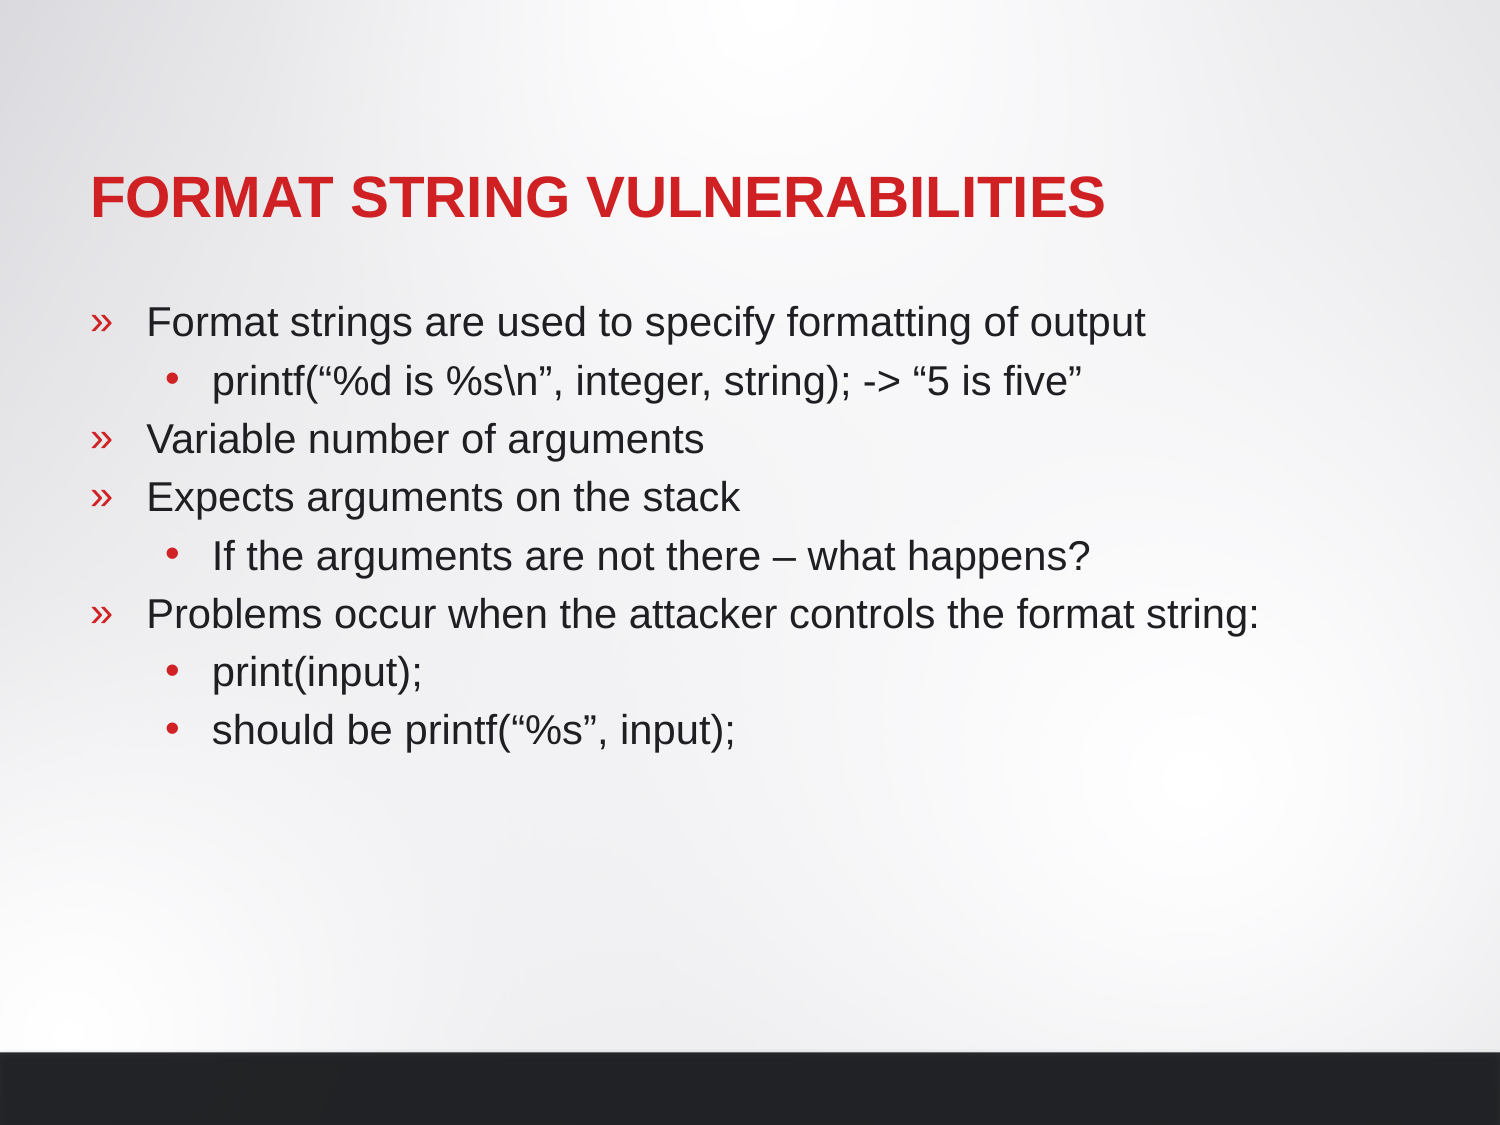

# Format string vulnerabilities
Format strings are used to specify formatting of output
printf(“%d is %s\n”, integer, string); -> “5 is five”
Variable number of arguments
Expects arguments on the stack
If the arguments are not there – what happens?
Problems occur when the attacker controls the format string:
print(input);
should be printf(“%s”, input);